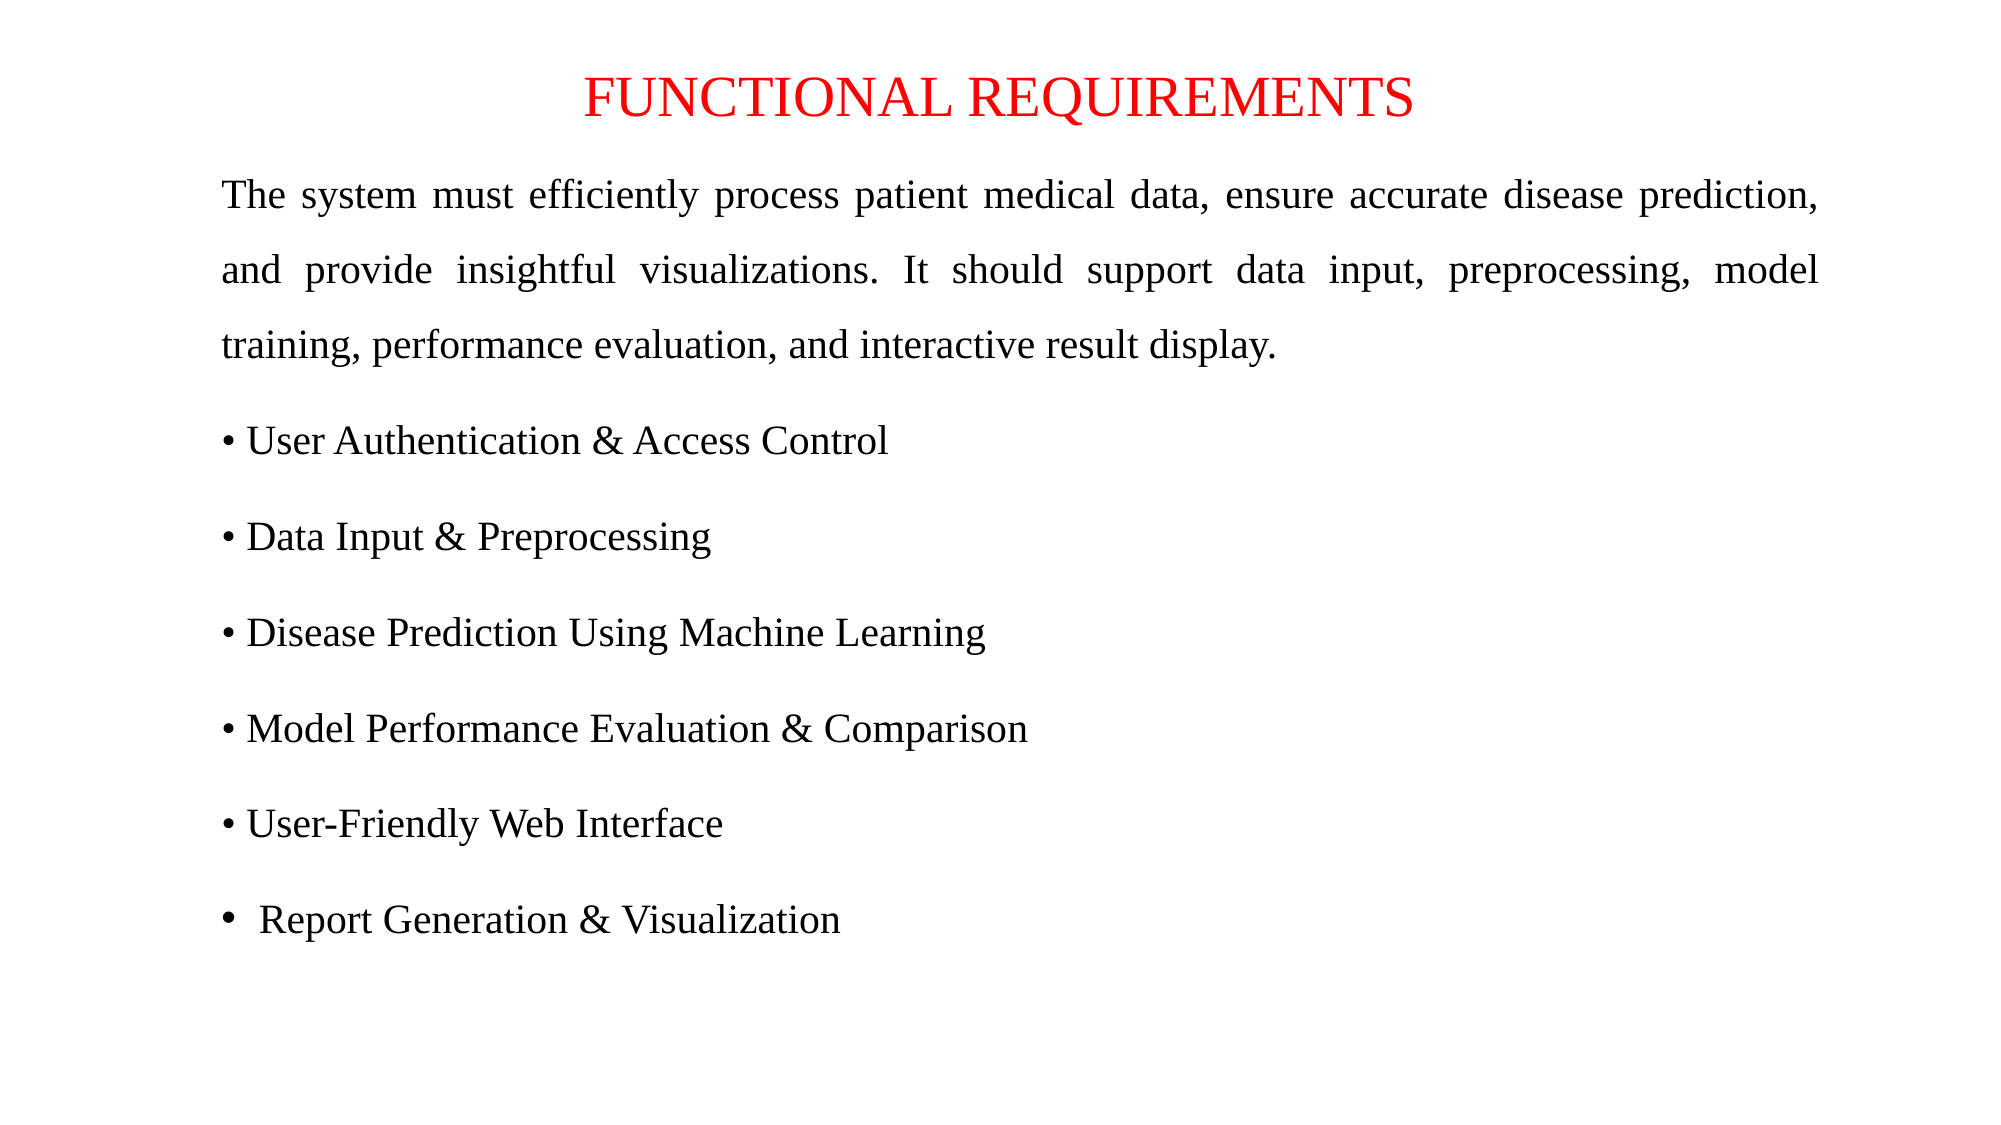

# FUNCTIONAL REQUIREMENTS
The system must efficiently process patient medical data, ensure accurate disease prediction, and provide insightful visualizations. It should support data input, preprocessing, model training, performance evaluation, and interactive result display.
• User Authentication & Access Control
• Data Input & Preprocessing
• Disease Prediction Using Machine Learning
• Model Performance Evaluation & Comparison
• User-Friendly Web Interface
Report Generation & Visualization